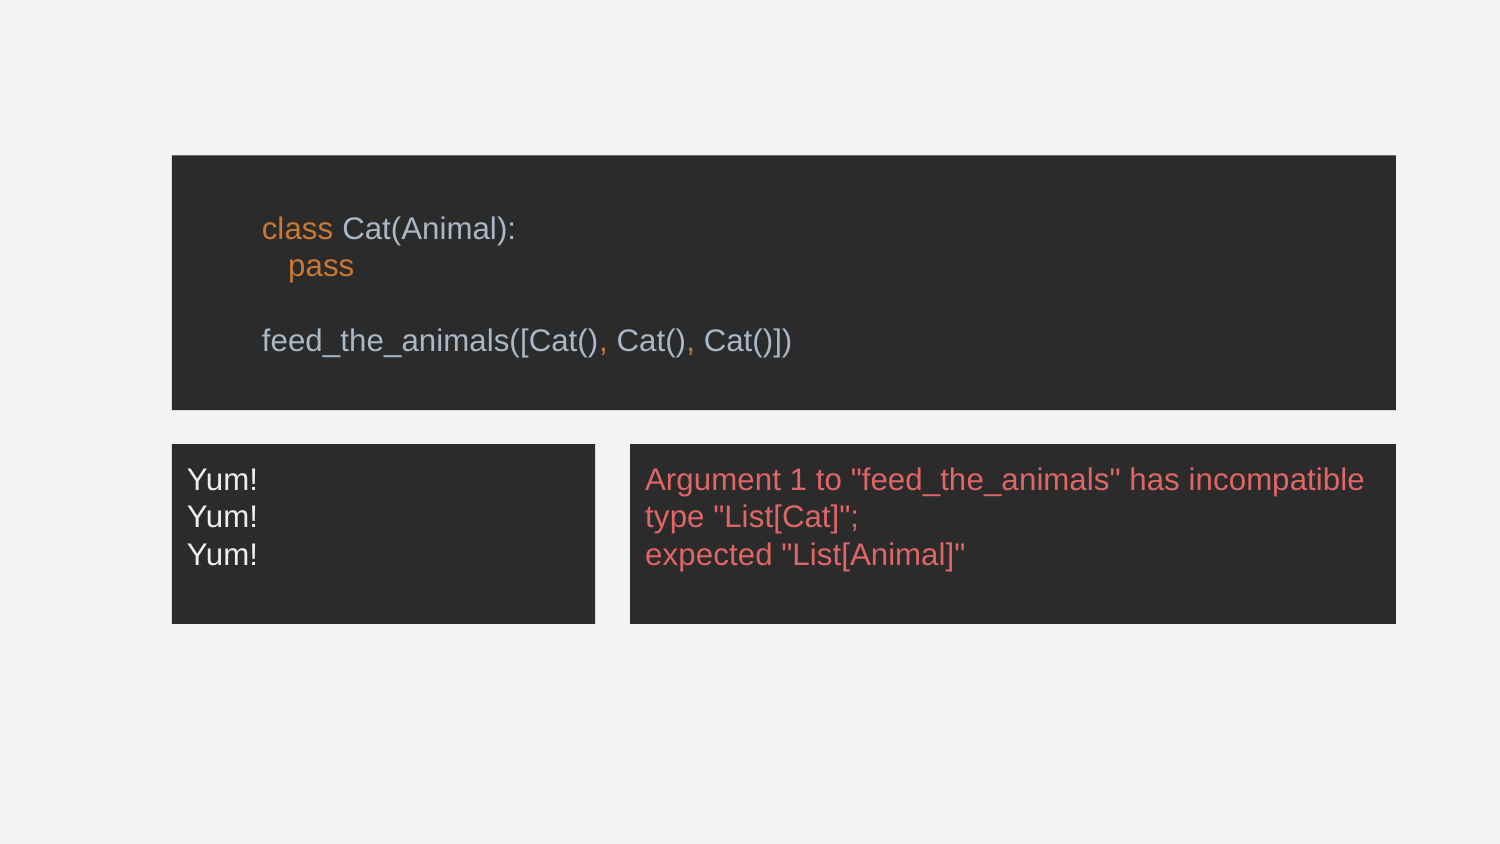

class Cat(Animal):
   pass

feed_the_animals([Cat(), Cat(), Cat()])

Yum!
Yum!
Yum!

Argument 1 to "feed_the_animals" has incompatible type "List[Cat]";
expected "List[Animal]"